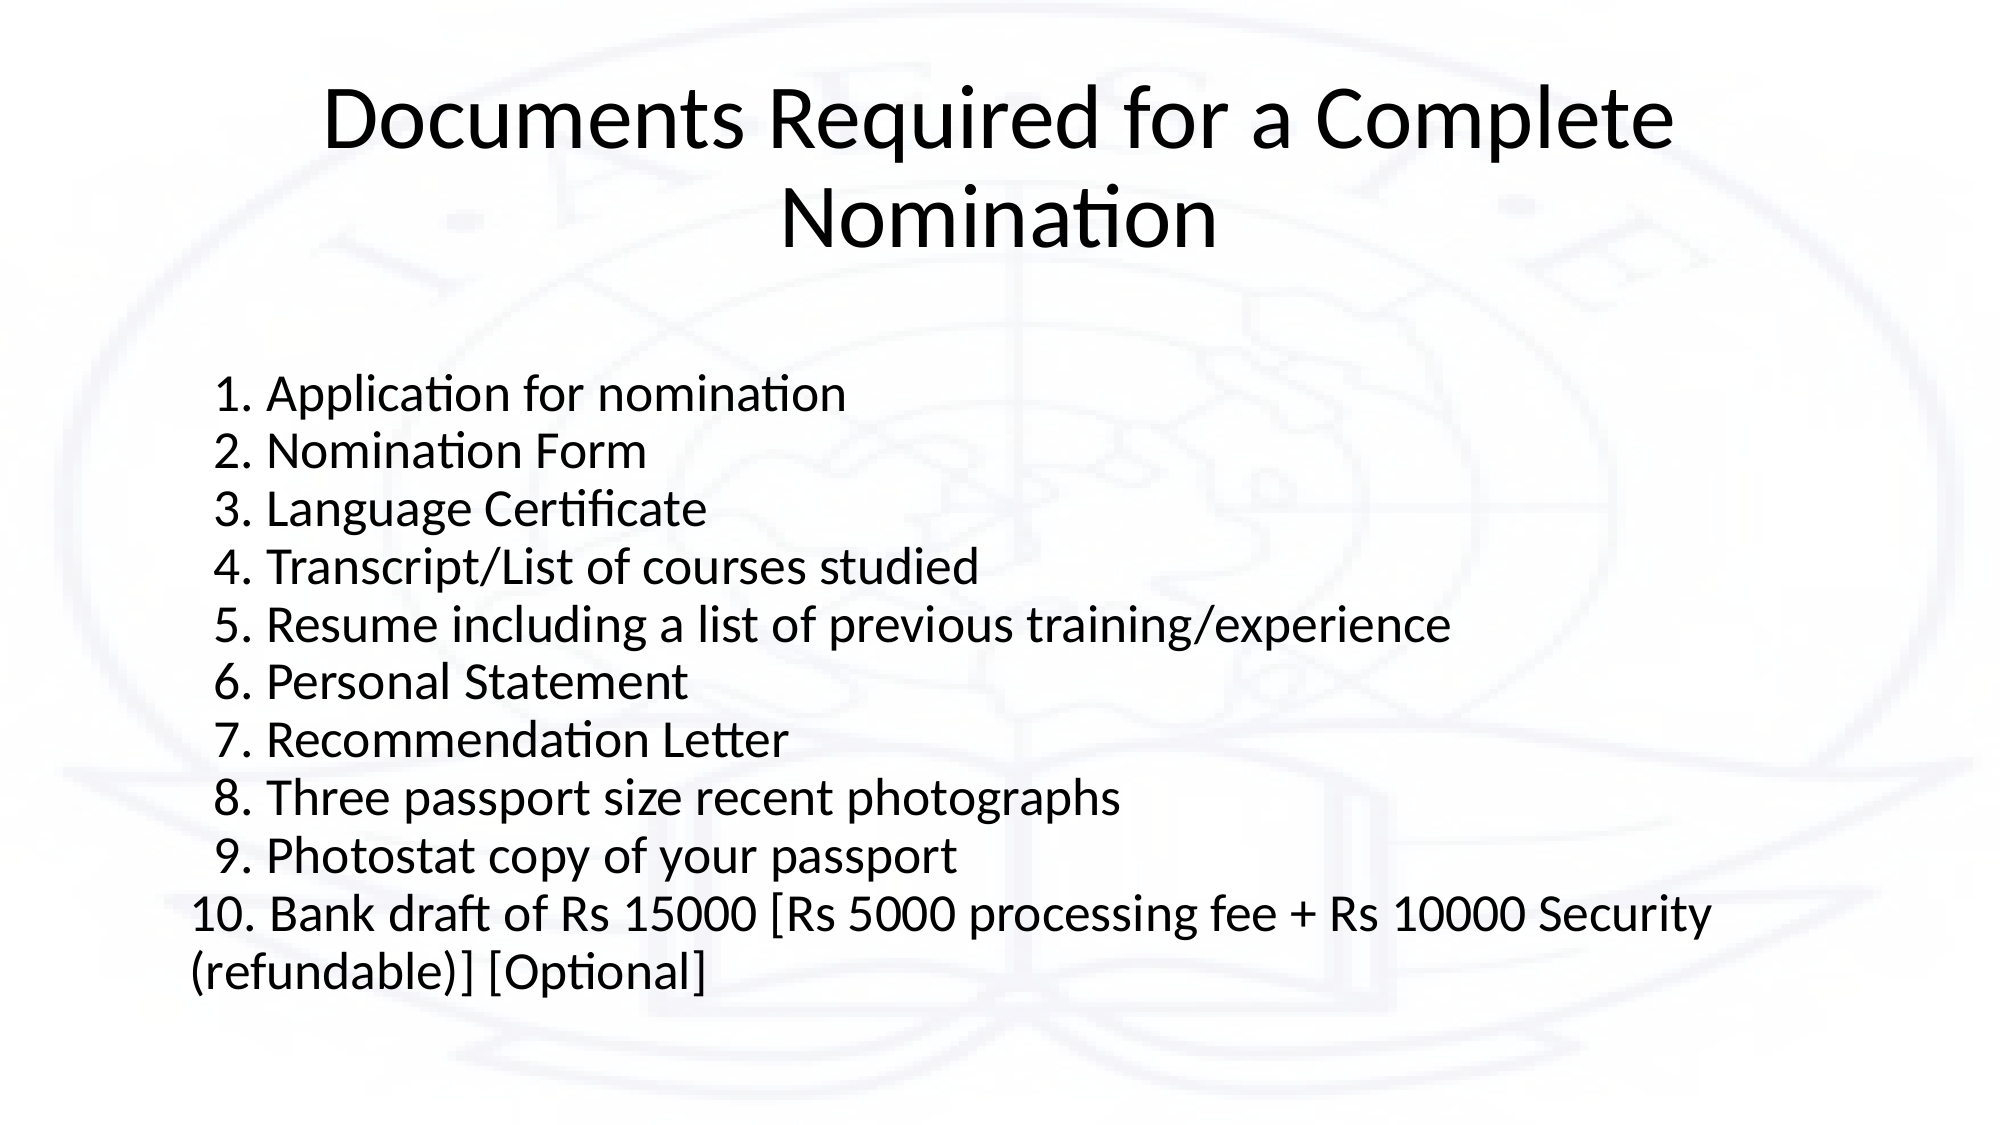

# Documents Required for a Complete Nomination
  1. Application for nomination
  2. Nomination Form
  3. Language Certificate
  4. Transcript/List of courses studied
  5. Resume including a list of previous training/experience
  6. Personal Statement
  7. Recommendation Letter
  8. Three passport size recent photographs
  9. Photostat copy of your passport
10. Bank draft of Rs 15000 [Rs 5000 processing fee + Rs 10000 Security (refundable)] [Optional]